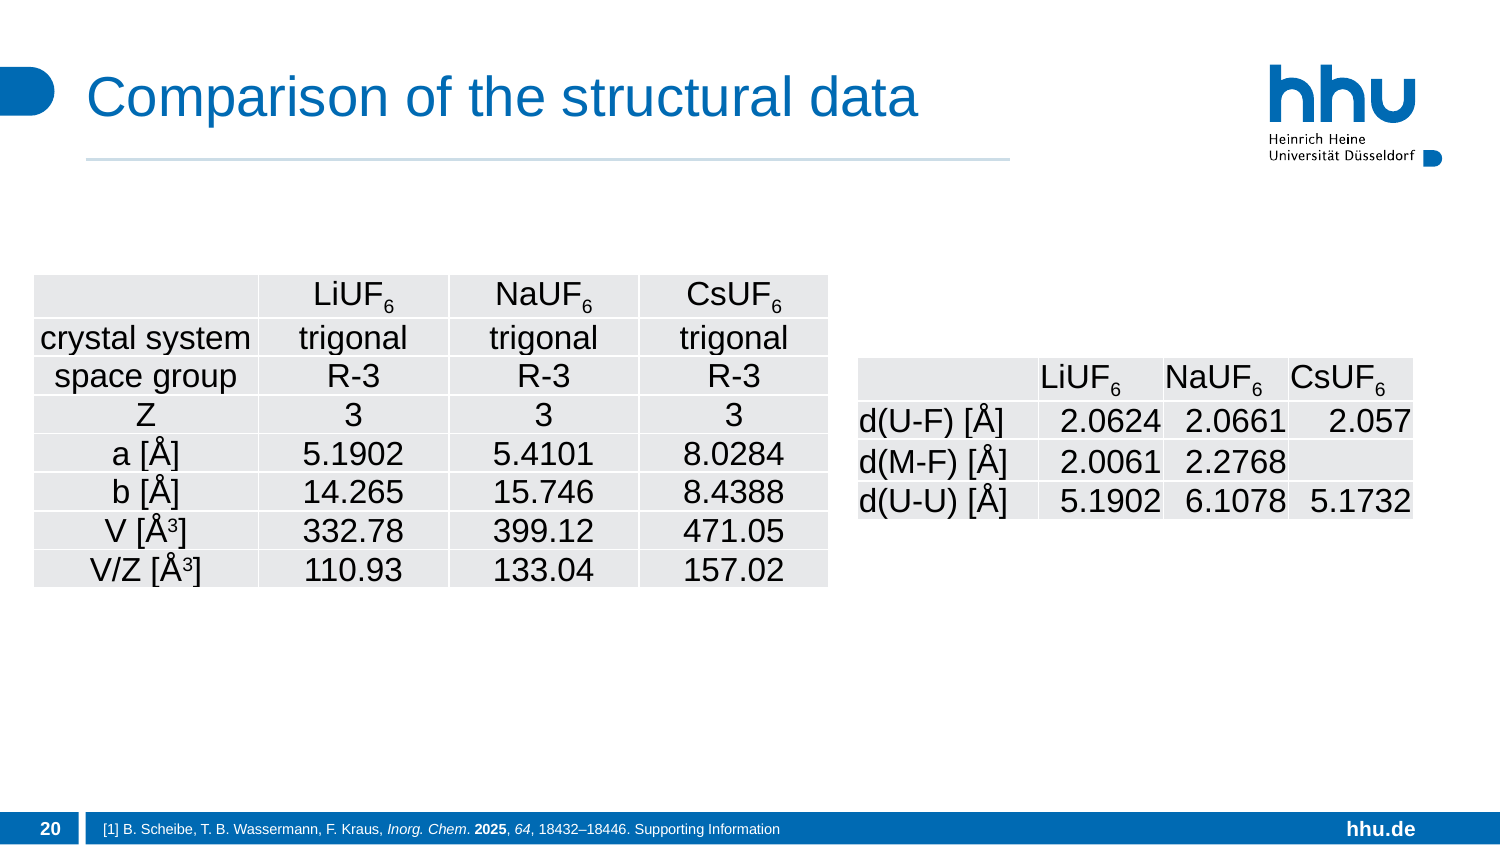

# Comparison of the structural data
|  | LiUF6 | NaUF6 | CsUF6 |
| --- | --- | --- | --- |
| crystal system | trigonal | trigonal | trigonal |
| space group | R-3 | R-3 | R-3 |
| Z | 3 | 3 | 3 |
| a [Å] | 5.1902 | 5.4101 | 8.0284 |
| b [Å] | 14.265 | 15.746 | 8.4388 |
| V [Å3] | 332.78 | 399.12 | 471.05 |
| V/Z [Å3] | 110.93 | 133.04 | 157.02 |
|  | LiUF6 | NaUF6 | CsUF6 |
| --- | --- | --- | --- |
| d(U-F) [Å] | 2.0624 | 2.0661 | 2.057 |
| d(M-F) [Å] | 2.0061 | 2.2768 |  |
| d(U-U) [Å] | 5.1902 | 6.1078 | 5.1732 |
20
[1] B. Scheibe, T. B. Wassermann, F. Kraus, Inorg. Chem. 2025, 64, 18432–18446. Supporting Information